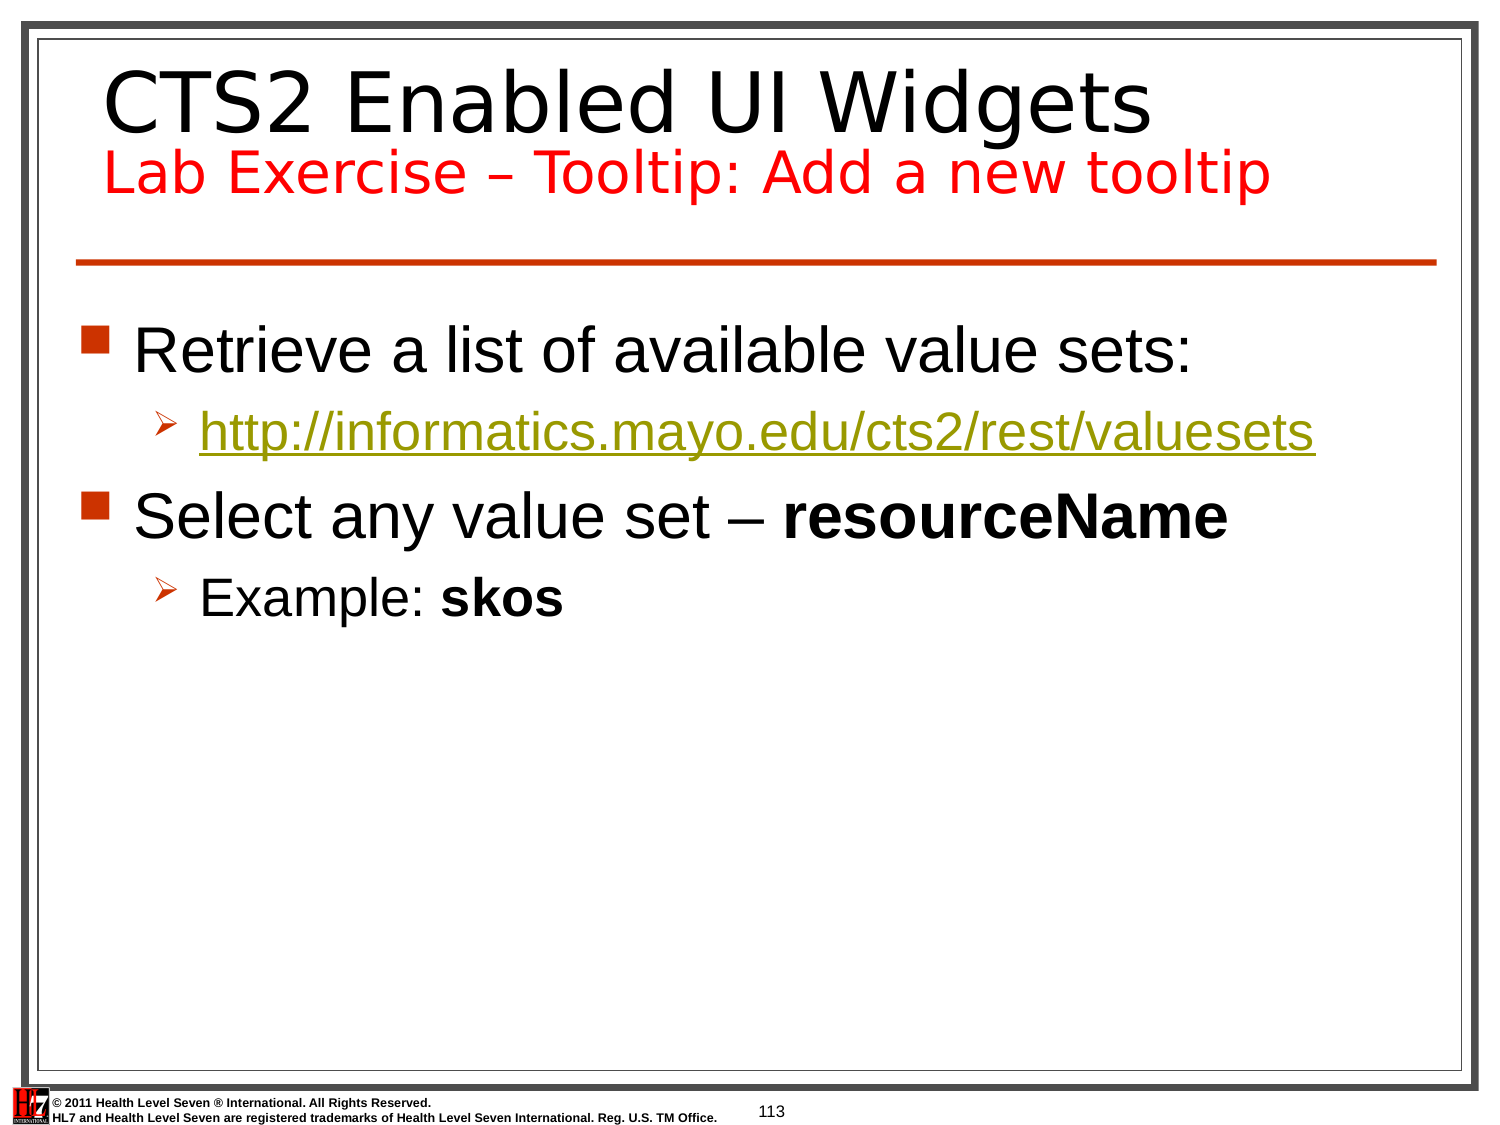

# CTS2 Enabled UI Widgets Lab Exercise – Tooltip: Add a new tooltip
Retrieve a list of available value sets:
http://informatics.mayo.edu/cts2/rest/valuesets
Select any value set – resourceName
Example: skos

113